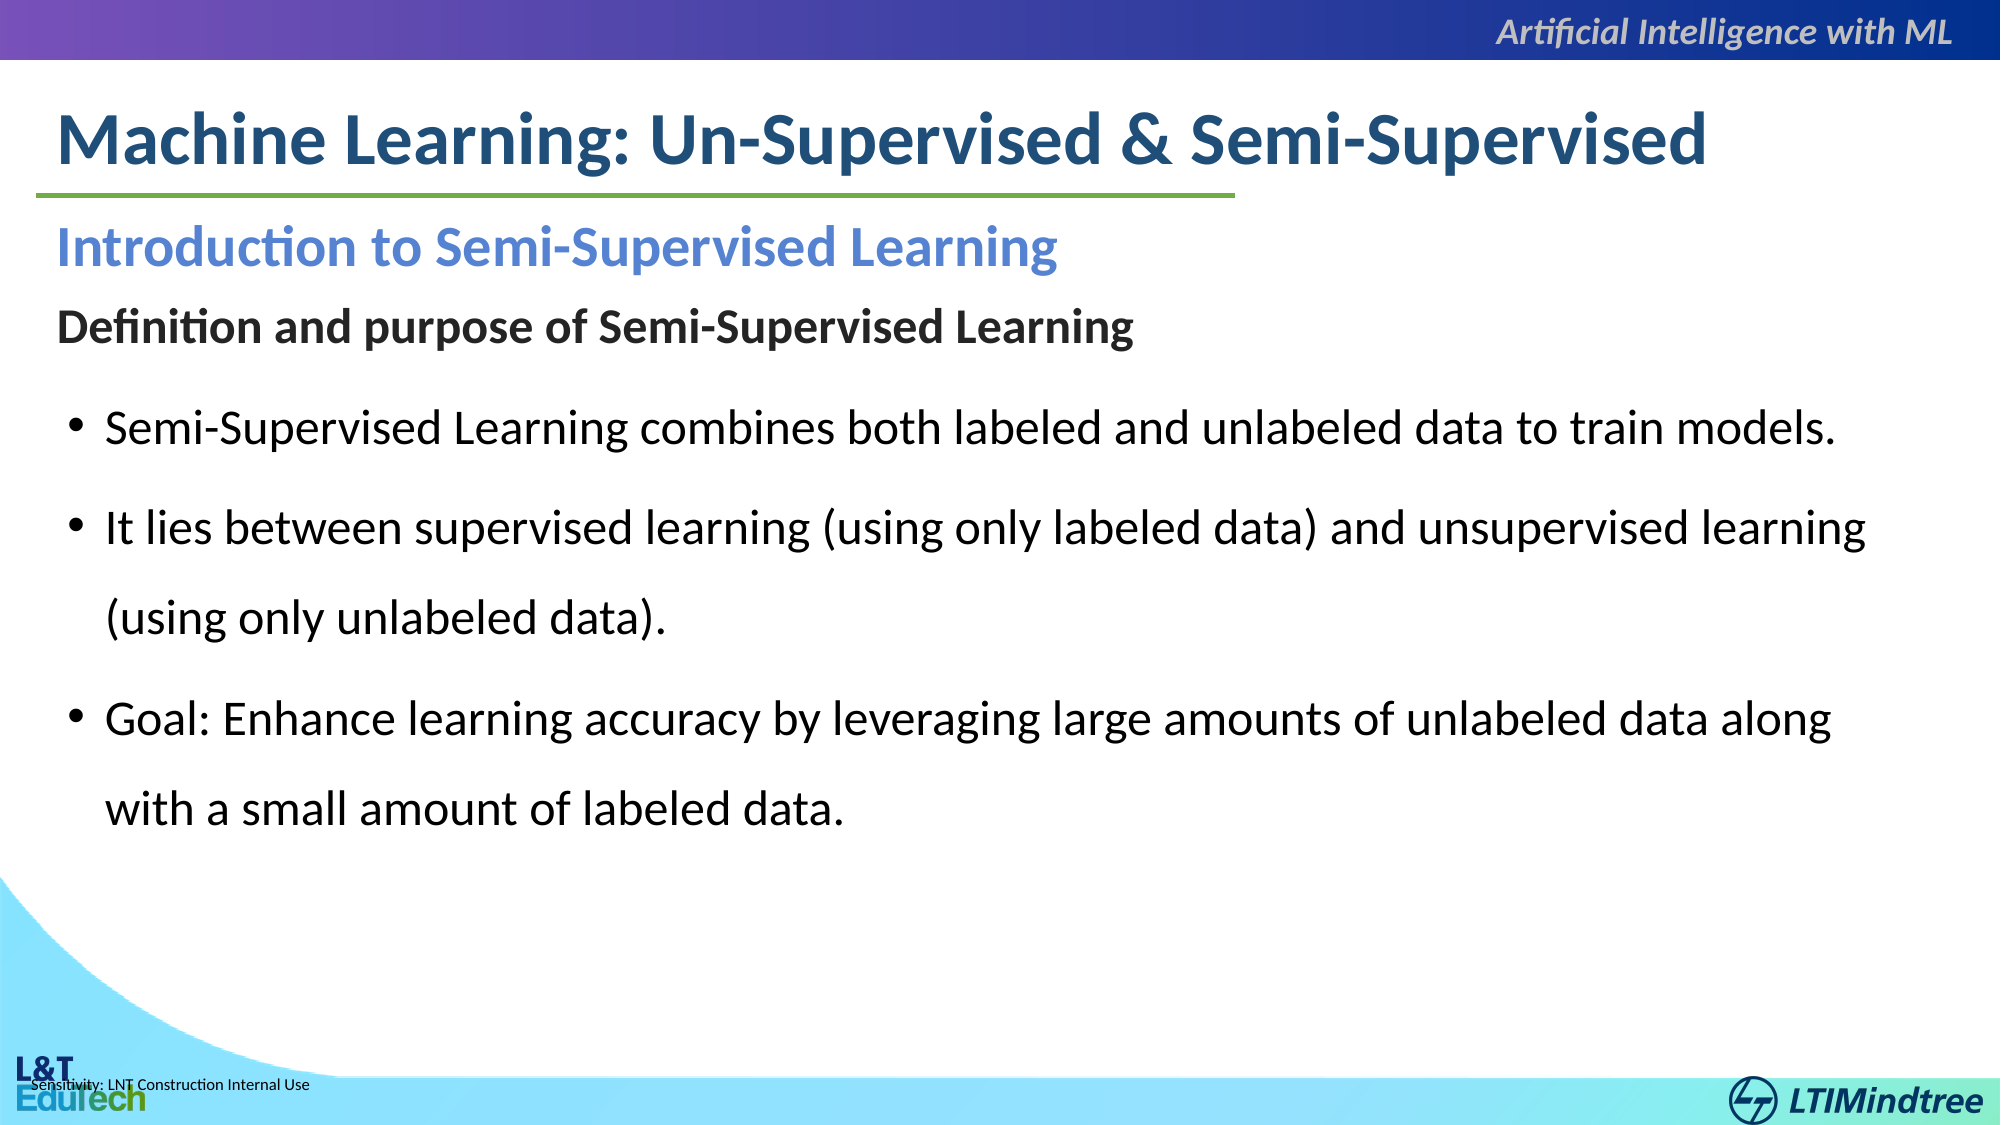

Artificial Intelligence with ML
Machine Learning: Un-Supervised & Semi-Supervised
Introduction to Semi-Supervised Learning
Definition and purpose of Semi-Supervised Learning
Semi-Supervised Learning combines both labeled and unlabeled data to train models.
It lies between supervised learning (using only labeled data) and unsupervised learning (using only unlabeled data).
Goal: Enhance learning accuracy by leveraging large amounts of unlabeled data along with a small amount of labeled data.